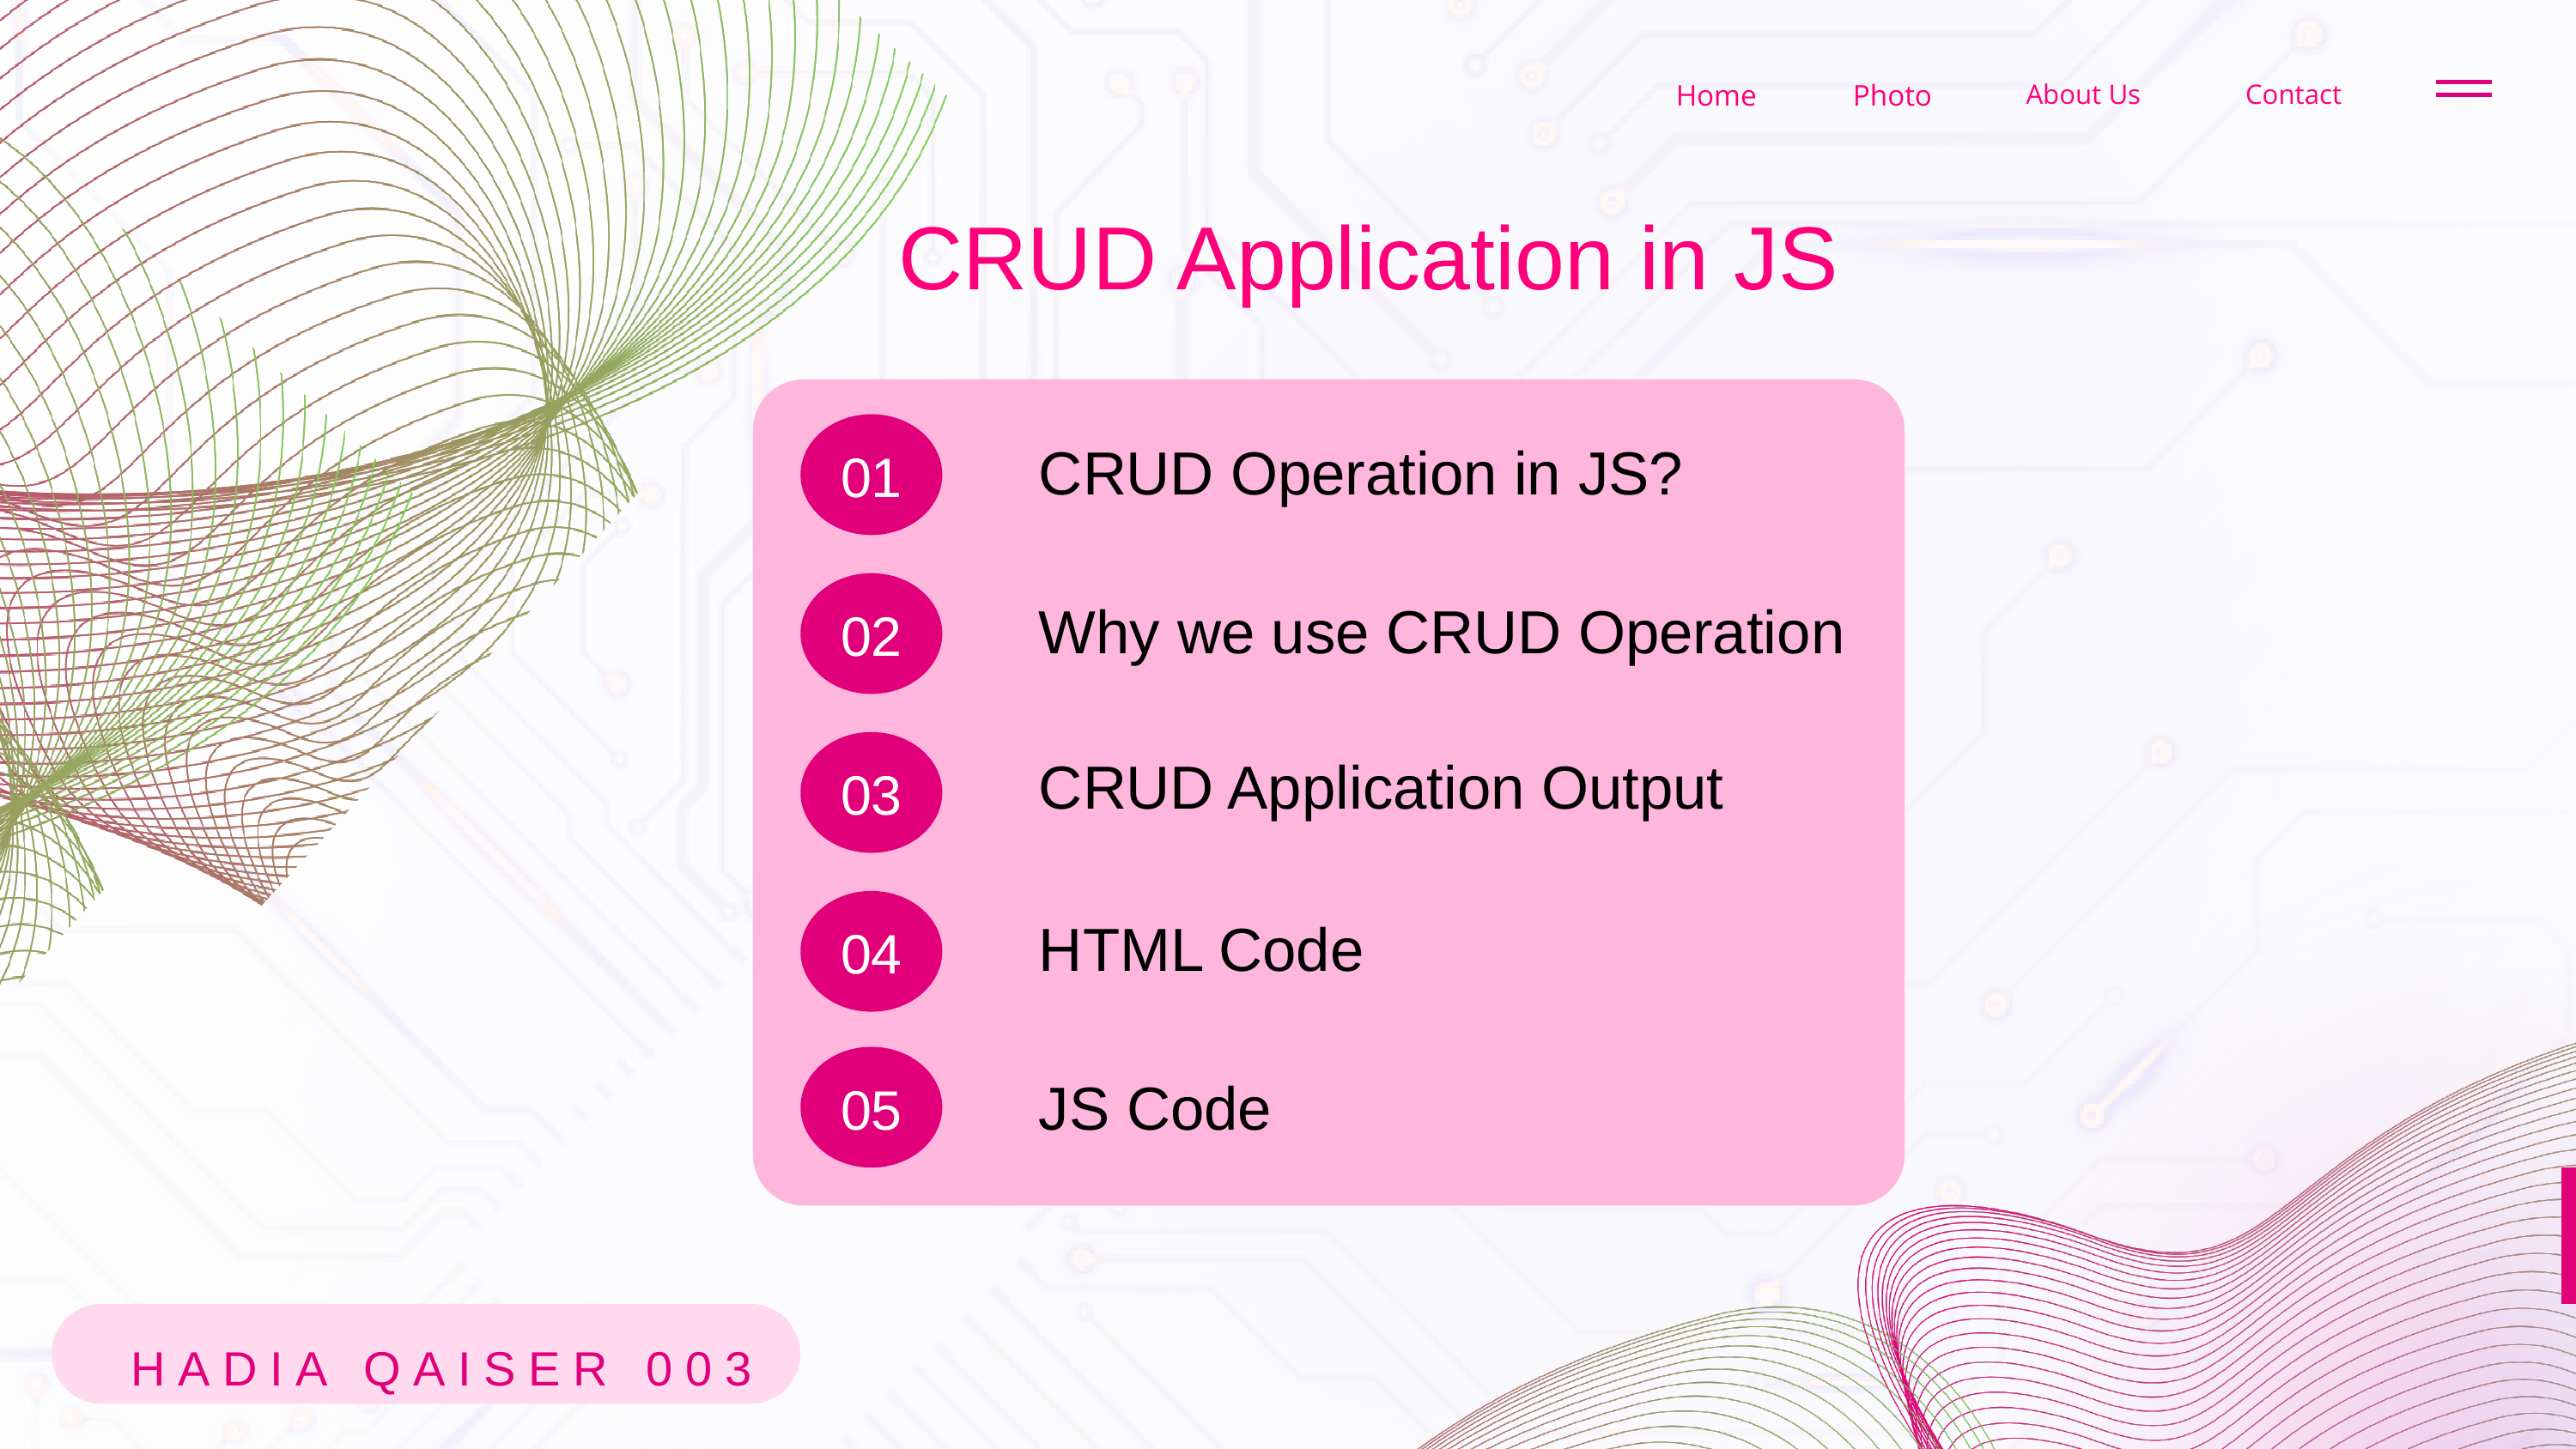

Home
Photo
About Us
Contact

CRUD Application in JS

01
CRUD Operation in JS?

02
Why we use CRUD Operation

03
CRUD Application Output

04
HTML Code

05
JS Code

HADIA QAISER 003